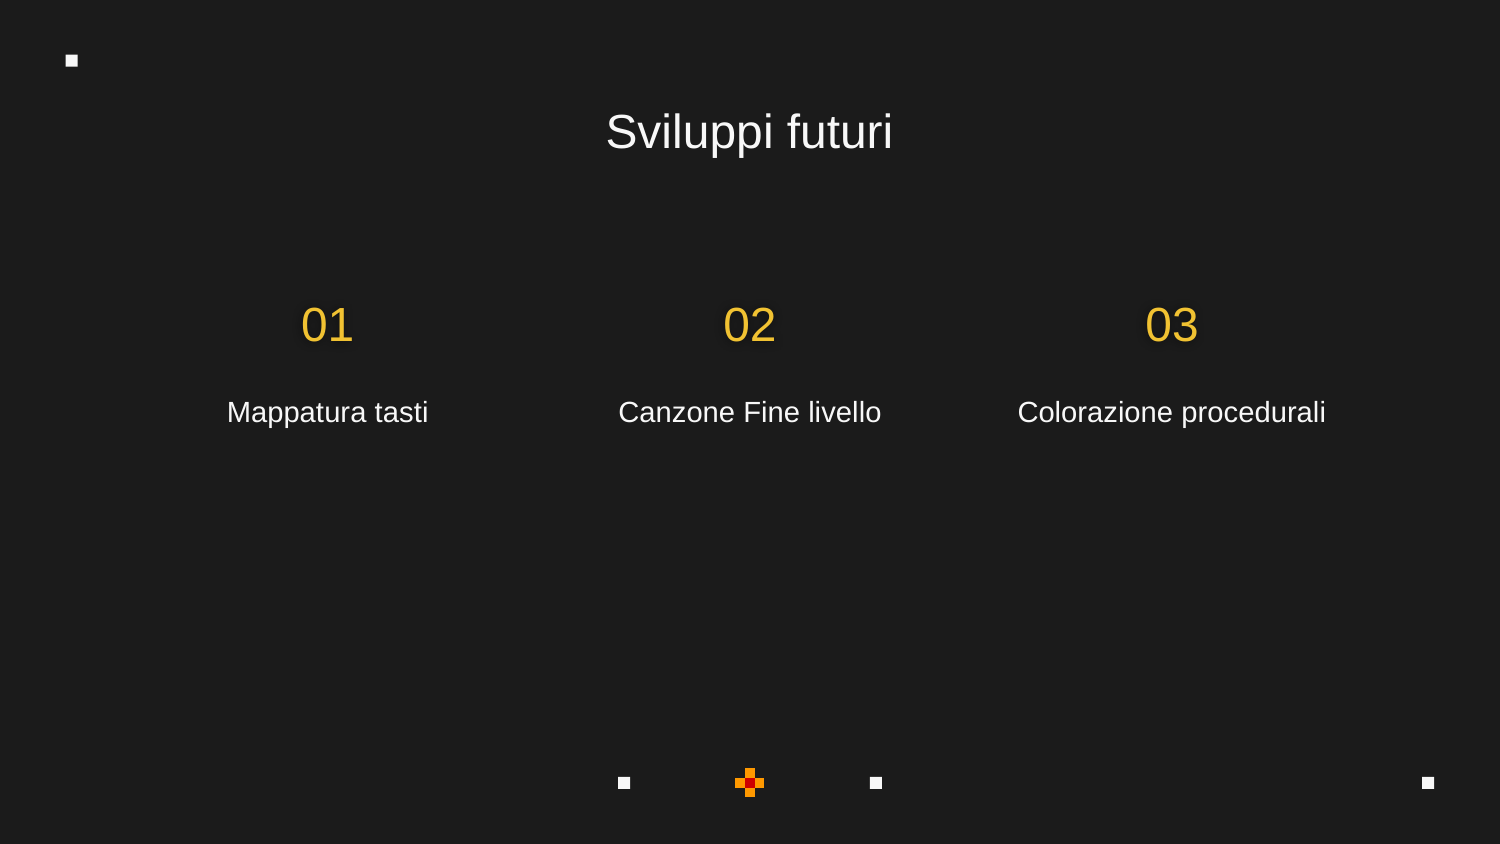

# Sviluppi futuri
01
02
03
Mappatura tasti
Colorazione procedurali
Canzone Fine livello